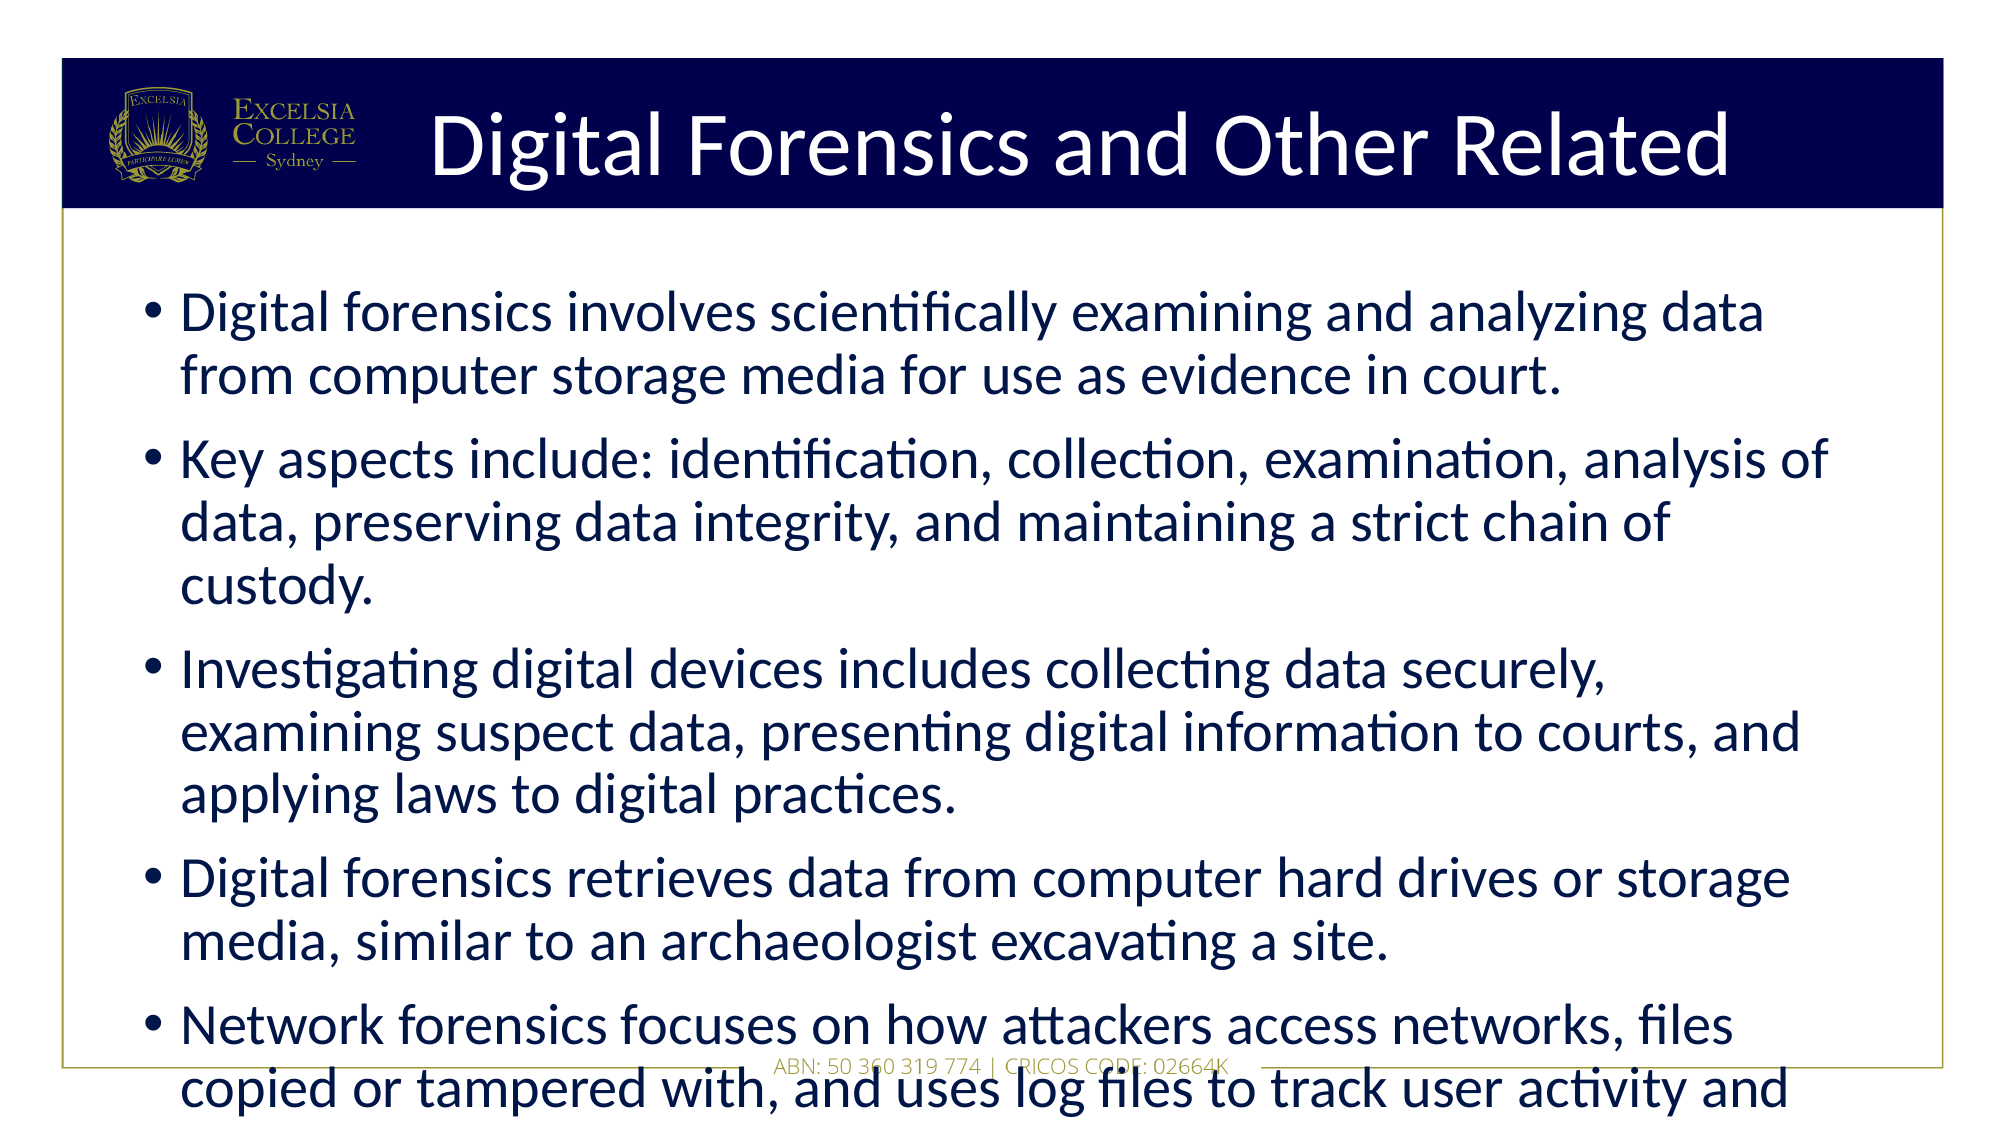

# Digital Forensics and Other Related Disciplines
Digital forensics involves scientifically examining and analyzing data from computer storage media for use as evidence in court.
Key aspects include: identification, collection, examination, analysis of data, preserving data integrity, and maintaining a strict chain of custody.
Investigating digital devices includes collecting data securely, examining suspect data, presenting digital information to courts, and applying laws to digital practices.
Digital forensics retrieves data from computer hard drives or storage media, similar to an archaeologist excavating a site.
Network forensics focuses on how attackers access networks, files copied or tampered with, and uses log files to track user activity and network changes.
Digital forensics differs from data recovery, which retrieves deleted or lost data due to accidents or system failures.
Digital forensics aims to recover hidden or deleted data as valid evidence, unlike data recovery where the target is known.
Digital devices pose challenges as their contents are unknown, requiring examiners to search and piece together data.
Forensics software tools are commonly used, with advanced equipment reserved for extreme cases.
Digital investigations are part of a triad with vulnerability/threat assessment and risk management, and network intrusion detection/incident response.
The triad functions independently but collaborate during large-scale investigations.
Vulnerability assessment teams test system integrity, identify vulnerabilities, and conduct authorized attacks to improve security.
Network intrusion detection teams detect attacks, monitor logs, and respond to intrusions, collecting evidence for legal action.
Digital investigations group conducts forensic analysis and may draw on resources from other triad groups for complex cases.